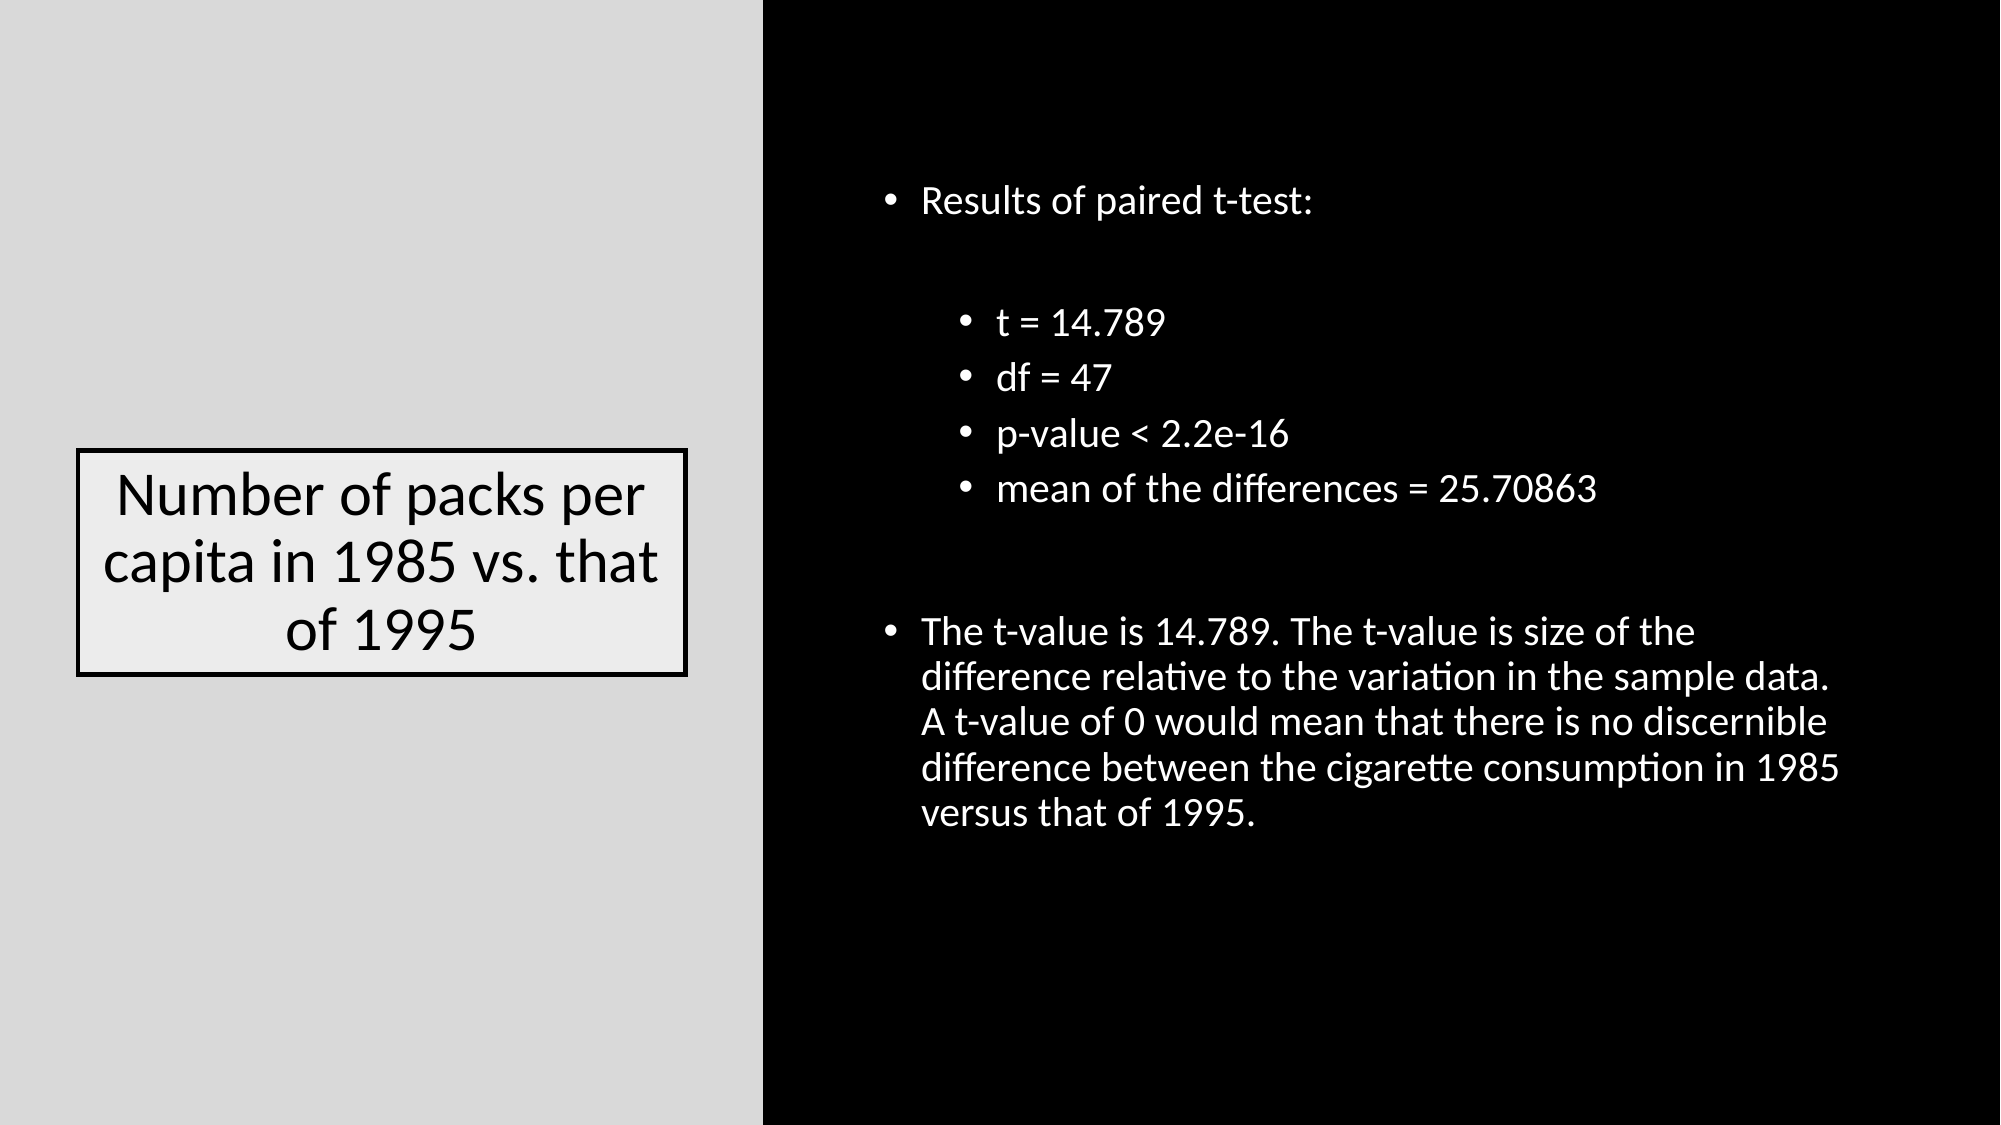

Results of paired t-test:

t = 14.789
df = 47
p-value < 2.2e-16
mean of the differences = 25.70863
# Number of packs per capita in 1985 vs. that of 1995
The t-value is 14.789. The t-value is size of the difference relative to the variation in the sample data. A t-value of 0 would mean that there is no discernible difference between the cigarette consumption in 1985 versus that of 1995.